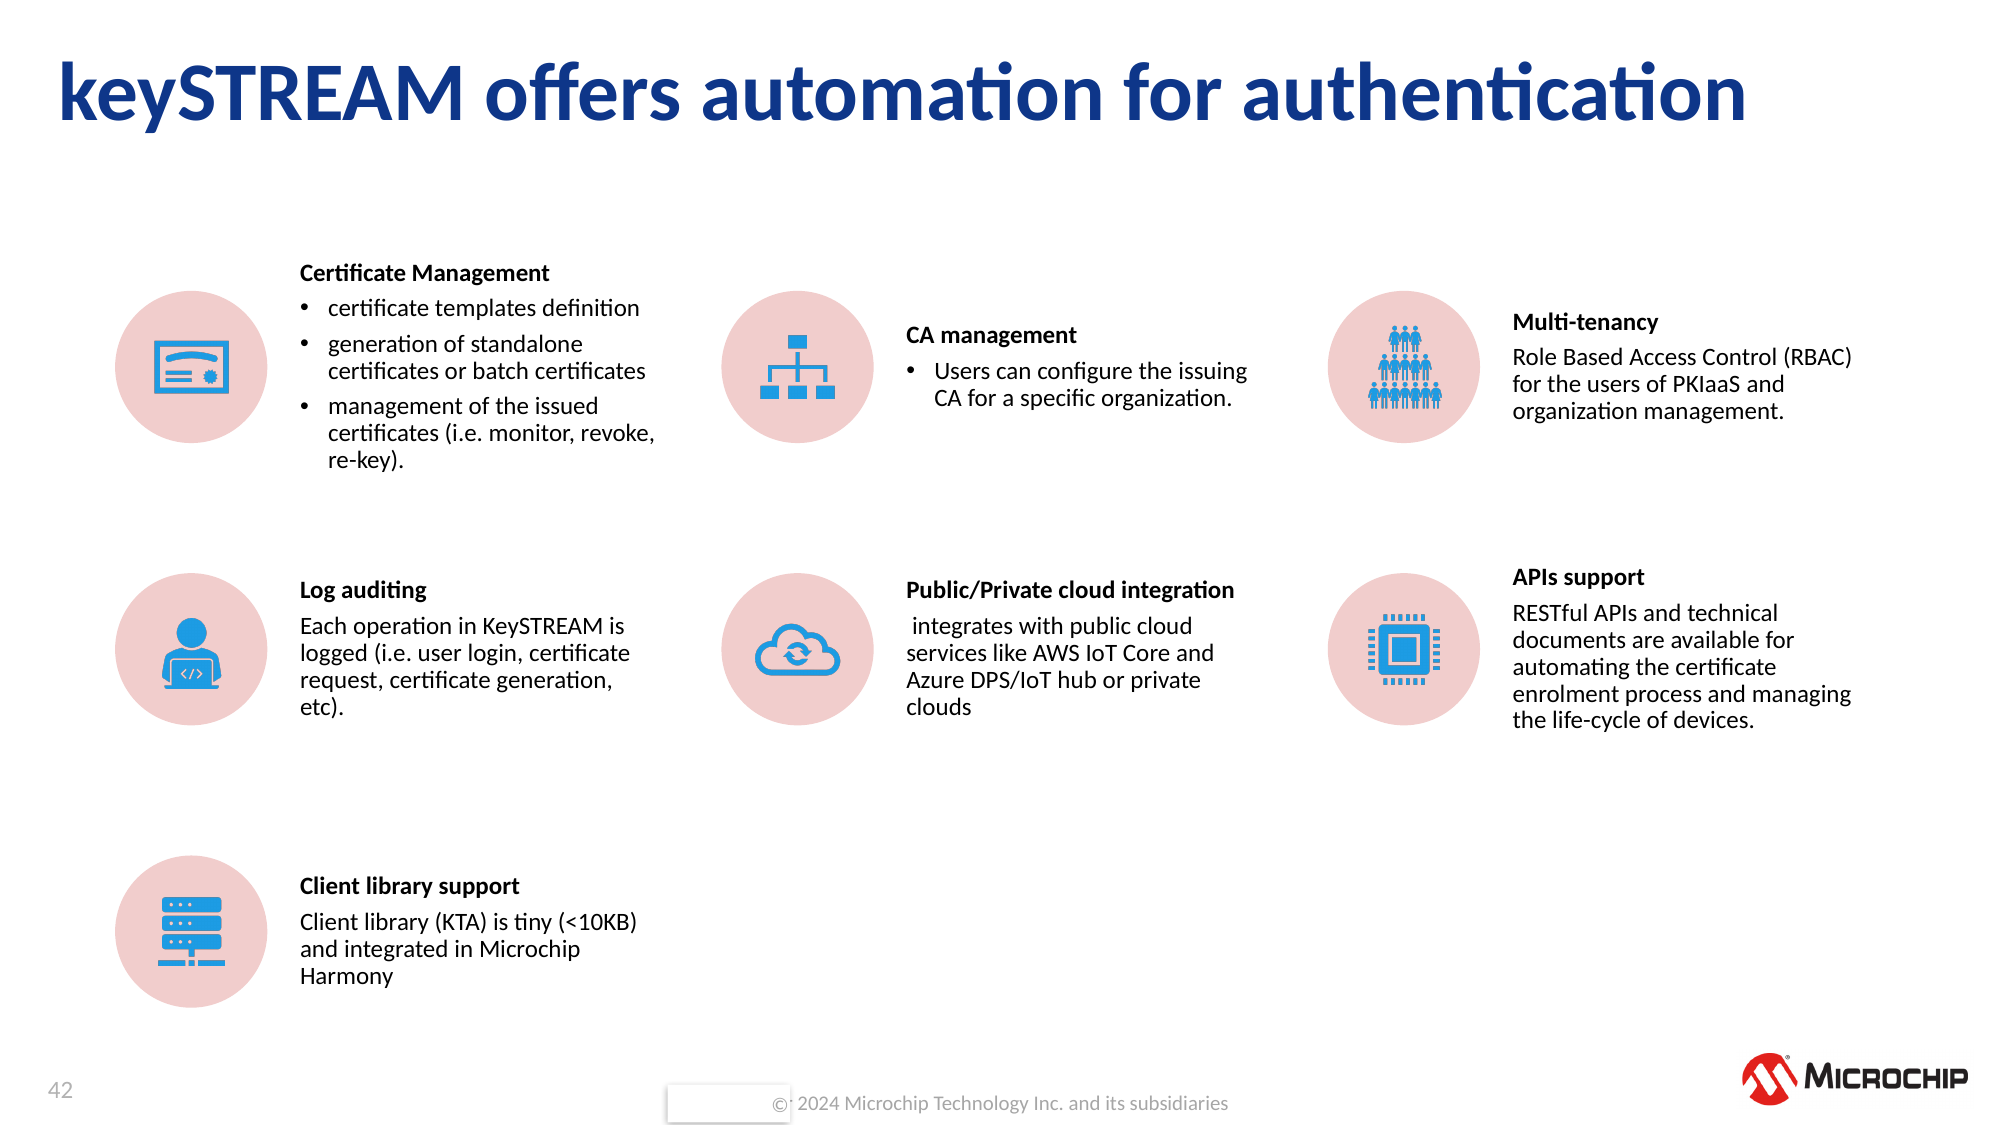

# keySTREAM offers automation for authentication

Certificate Management
certificate templates definition
generation of standalone certificates or batch certificates
management of the issued certificates (i.e. monitor, revoke, re-key).

CA management
Users can configure the issuing CA for a specific organization.

Multi-tenancy
Role Based Access Control (RBAC) for the users of PKIaaS and organization management.

Log auditing
Each operation in KeySTREAM is logged (i.e. user login, certificate request, certificate generation, etc).

Public/Private cloud integration
 integrates with public cloud services like AWS IoT Core and Azure DPS/IoT hub or private clouds

APIs support
RESTful APIs and technical documents are available for automating the certificate enrolment process and managing the life-cycle of devices.

Client library support
Client library (KTA) is tiny (<10KB) and integrated in Microchip Harmony

42